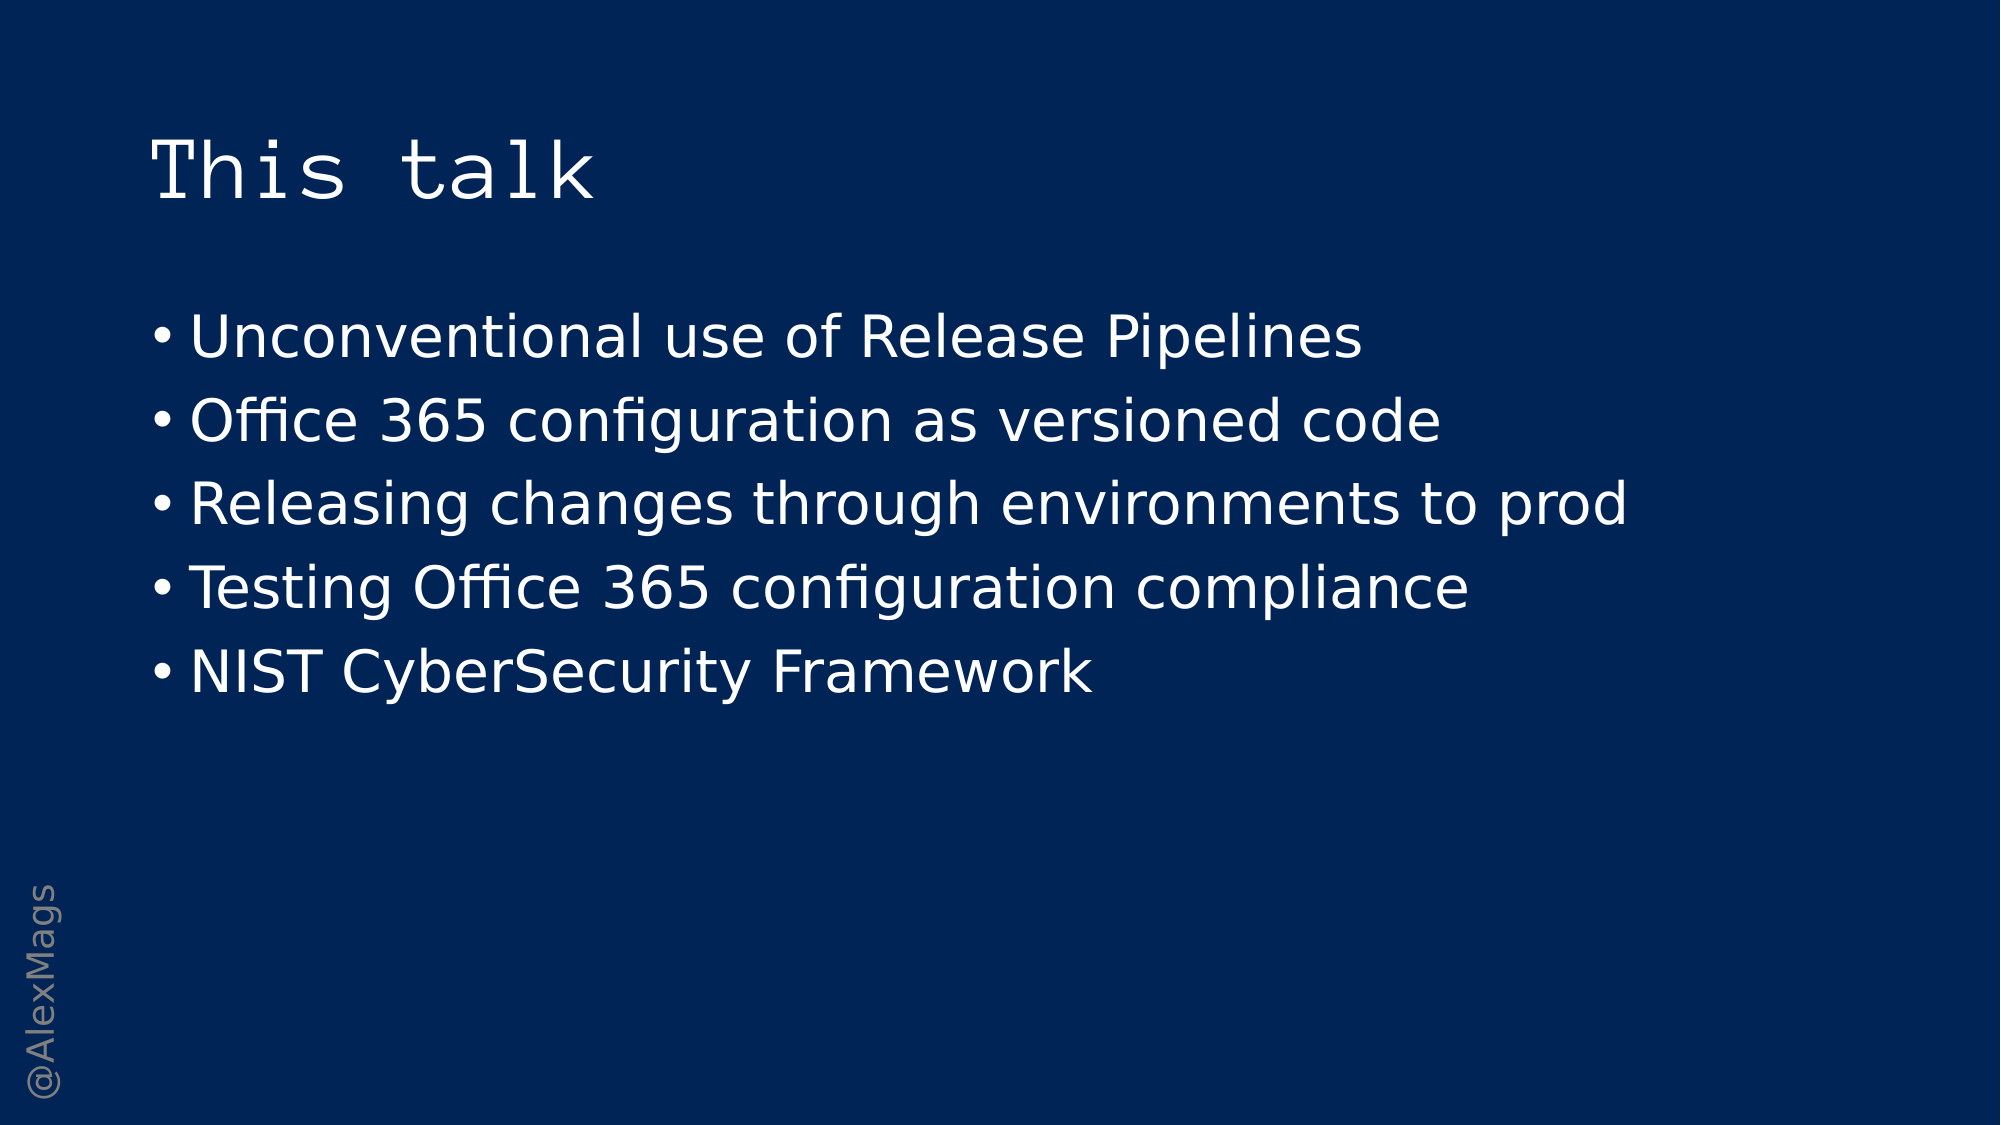

# This talk
Unconventional use of Release Pipelines
Office 365 configuration as versioned code
Releasing changes through environments to prod
Testing Office 365 configuration compliance
NIST CyberSecurity Framework